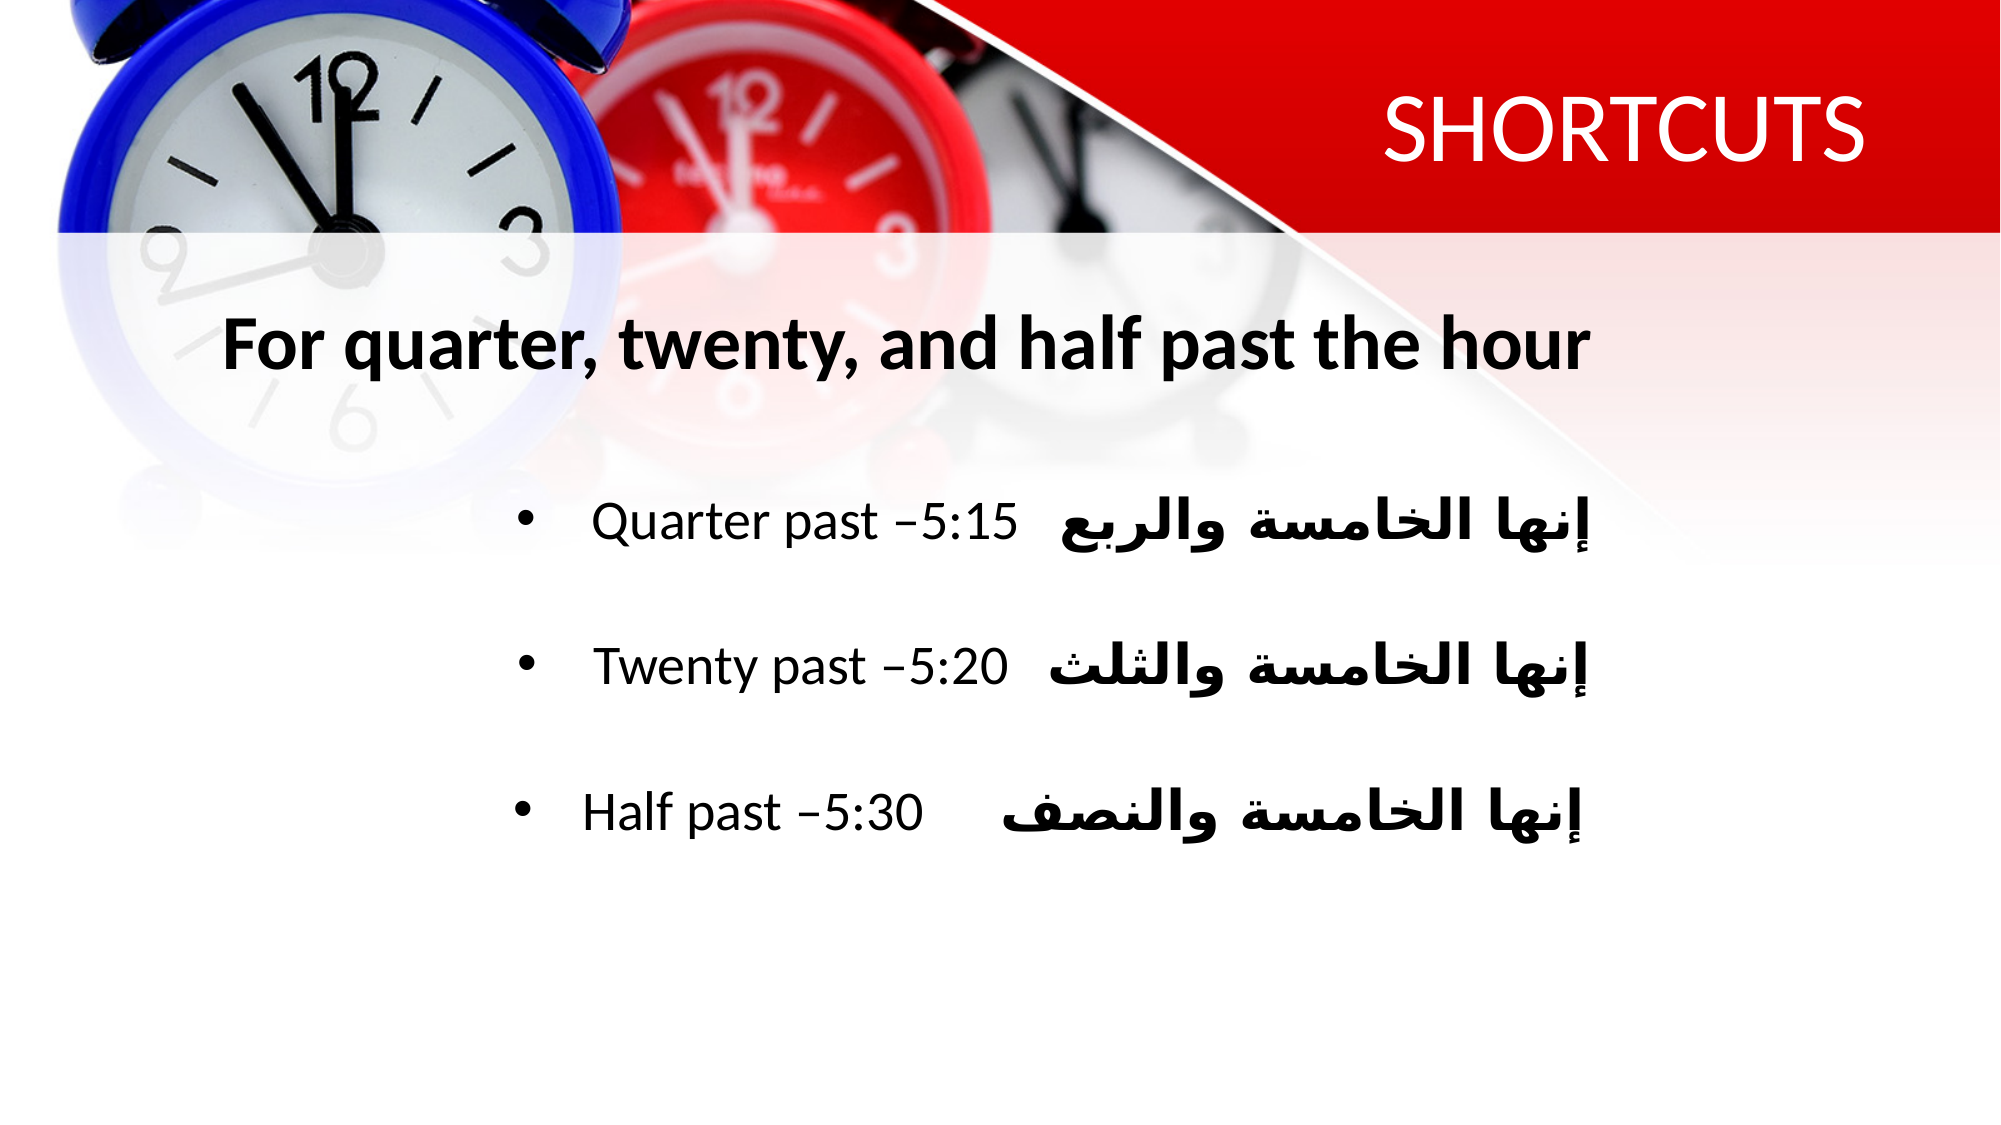

# SHORTCUTS
 For quarter, twenty, and half past the hour
Quarter past –5:15   إنها الخامسة والربع
Twenty past –5:20   إنها الخامسة والثلث
Half past –5:30      إنها الخامسة والنصف